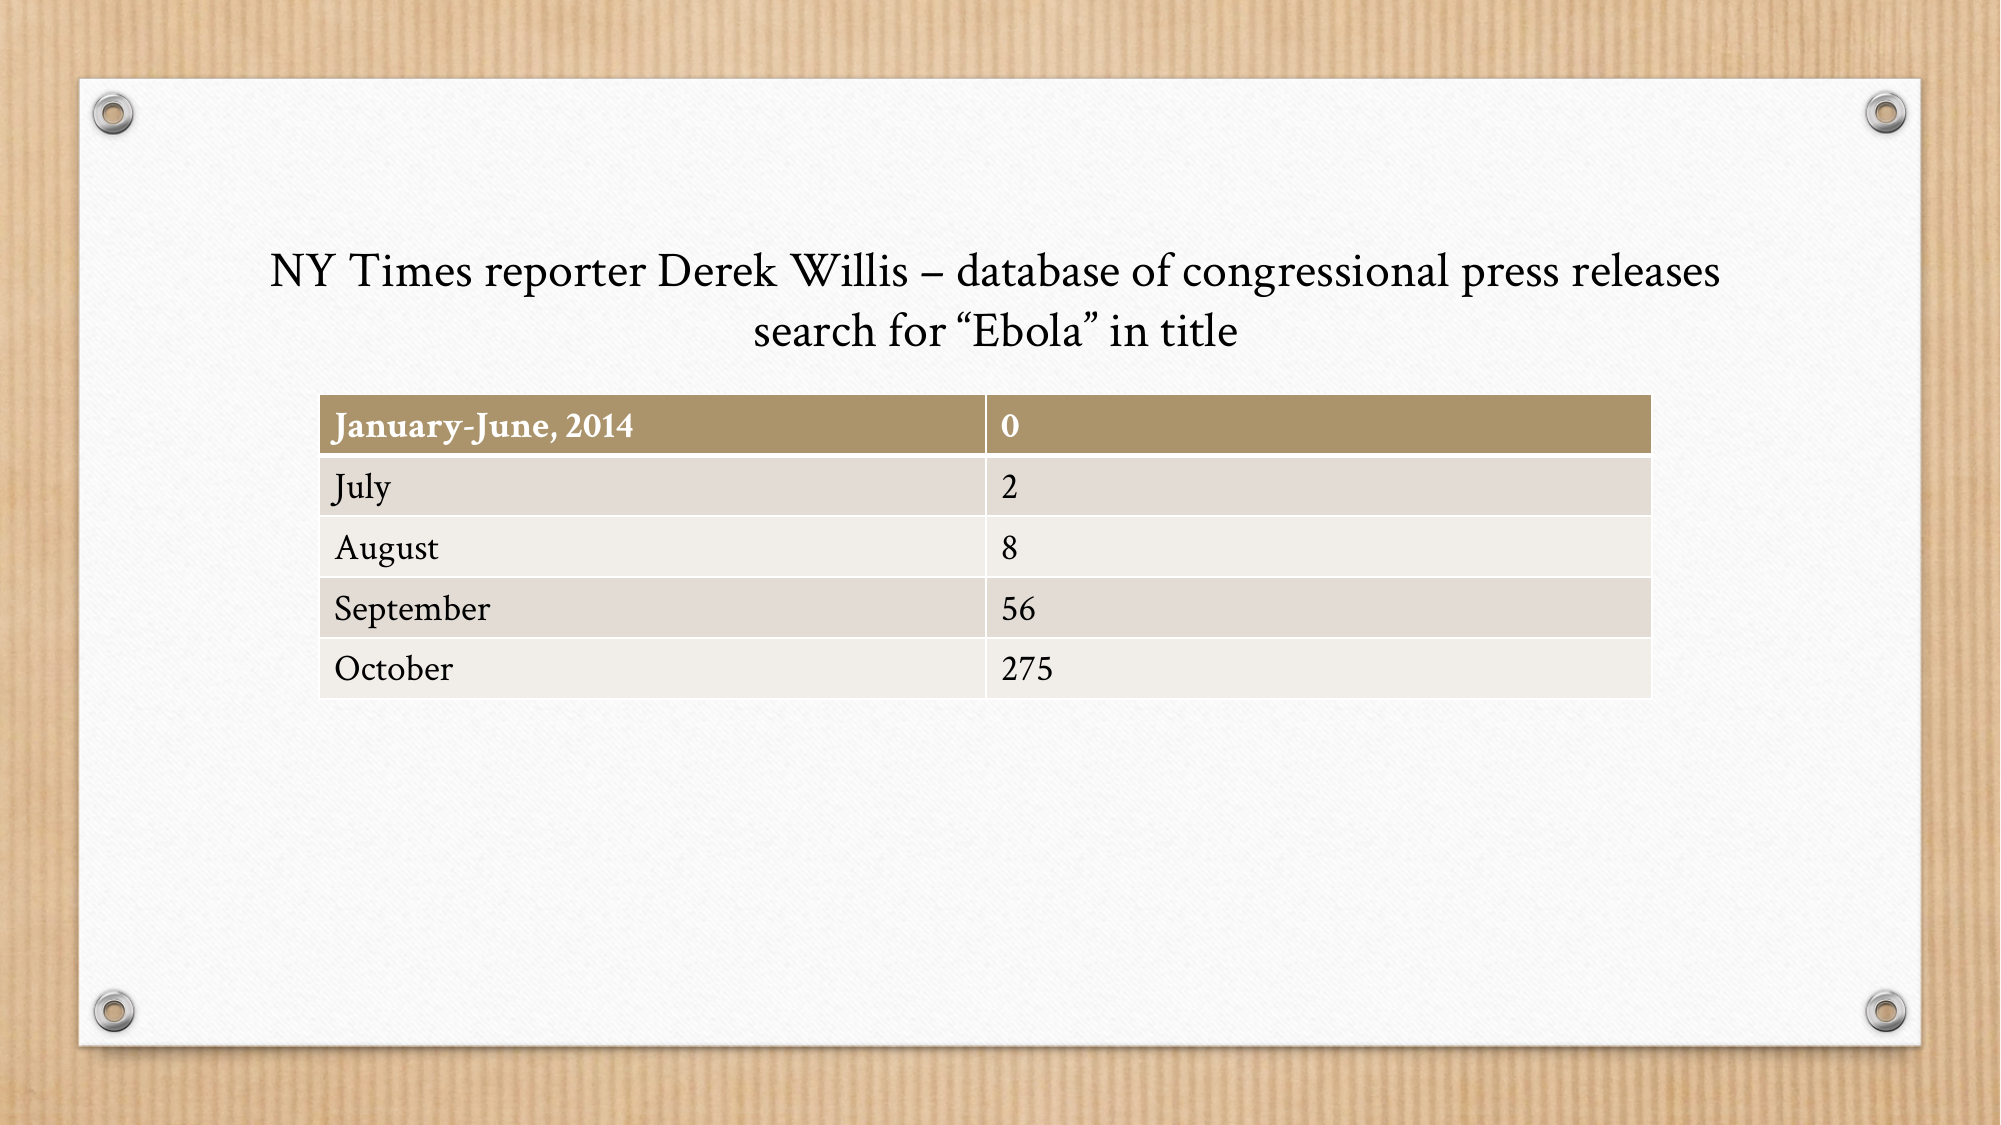

NY Times reporter Derek Willis – database of congressional press releases
search for “Ebola” in title
| January-June, 2014 | 0 |
| --- | --- |
| July | 2 |
| August | 8 |
| September | 56 |
| October | 275 |